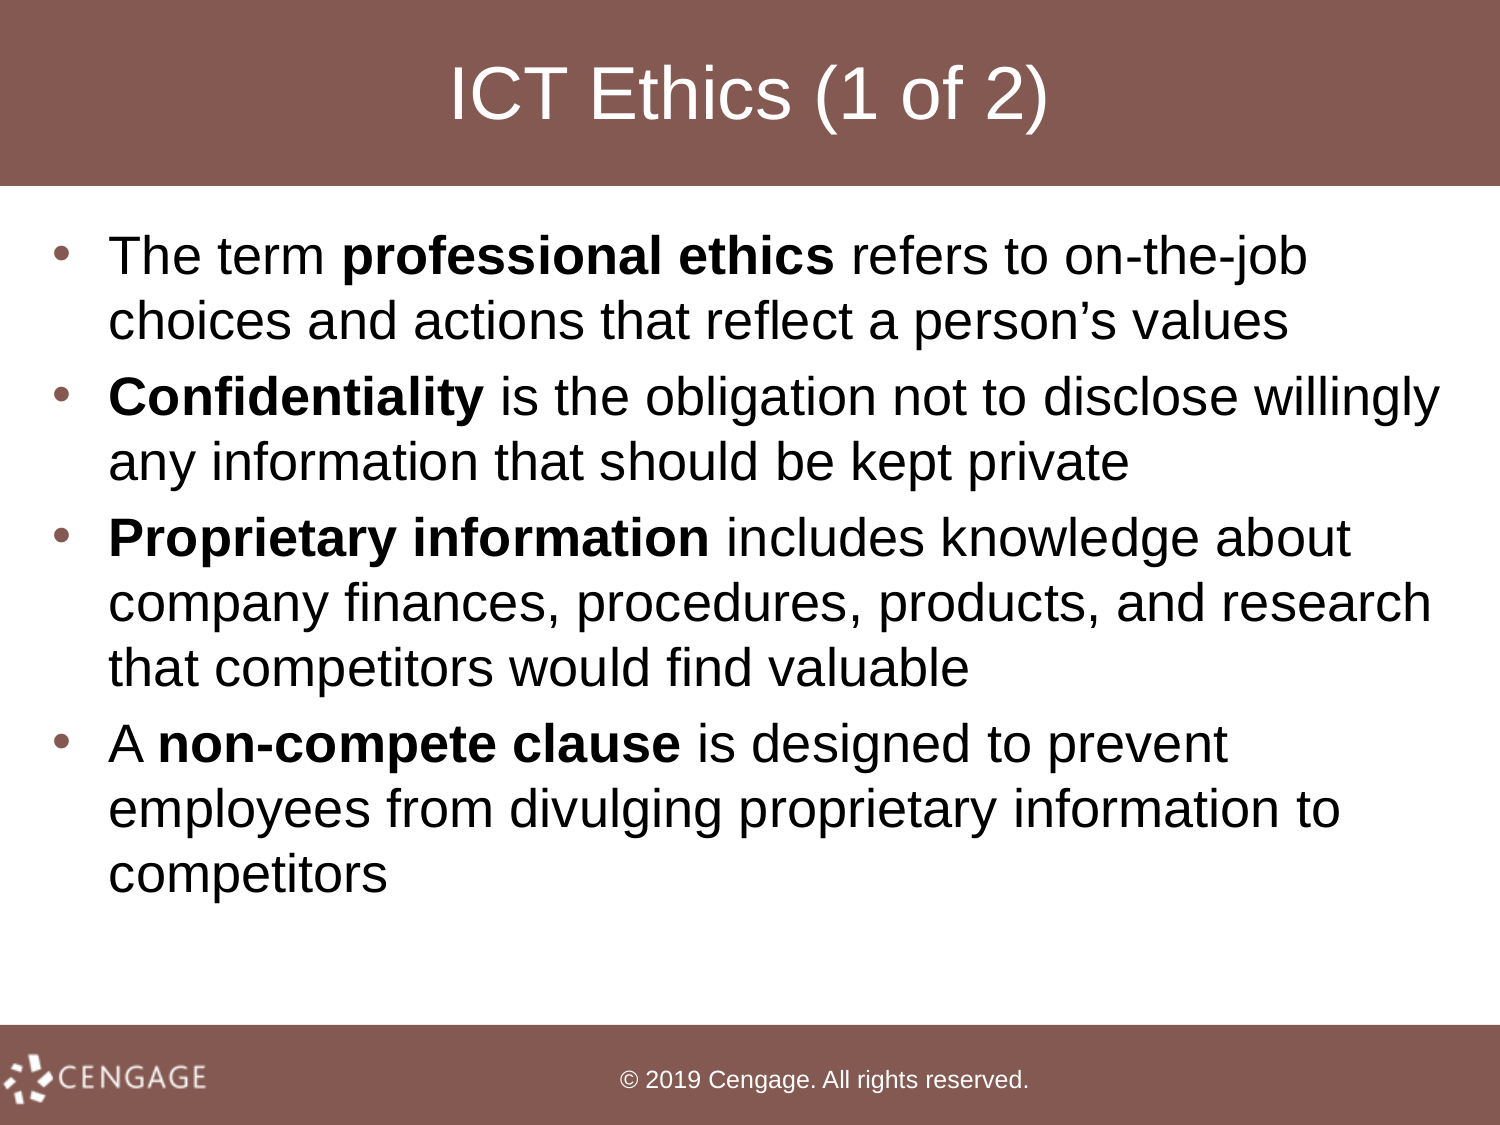

# ICT Ethics (1 of 2)
The term professional ethics refers to on-the-job choices and actions that reflect a person’s values
Confidentiality is the obligation not to disclose willingly any information that should be kept private
Proprietary information includes knowledge about company finances, procedures, products, and research that competitors would find valuable
A non-compete clause is designed to prevent employees from divulging proprietary information to competitors